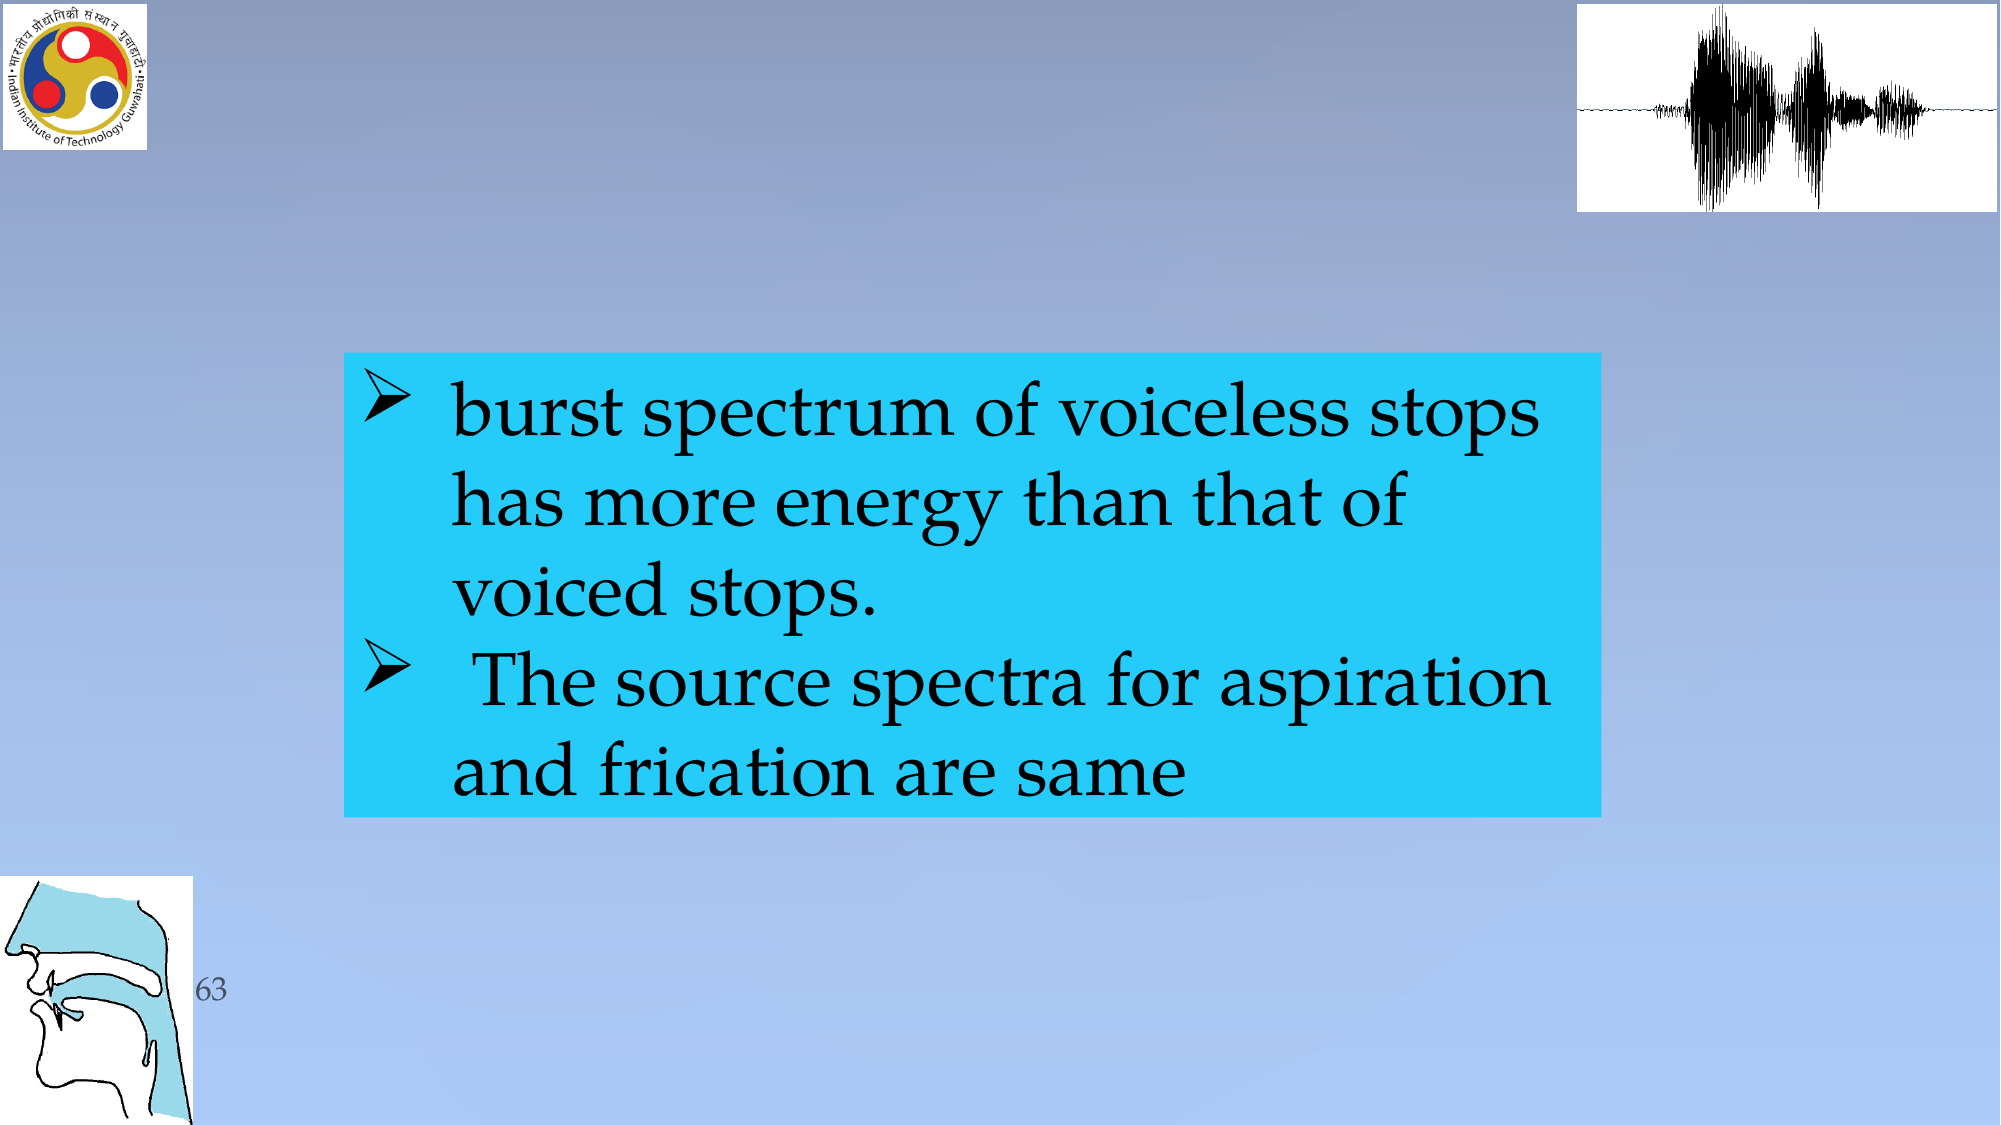

burst spectrum of voiceless stops has more energy than that of voiced stops.
 The source spectra for aspiration and frication are same
63